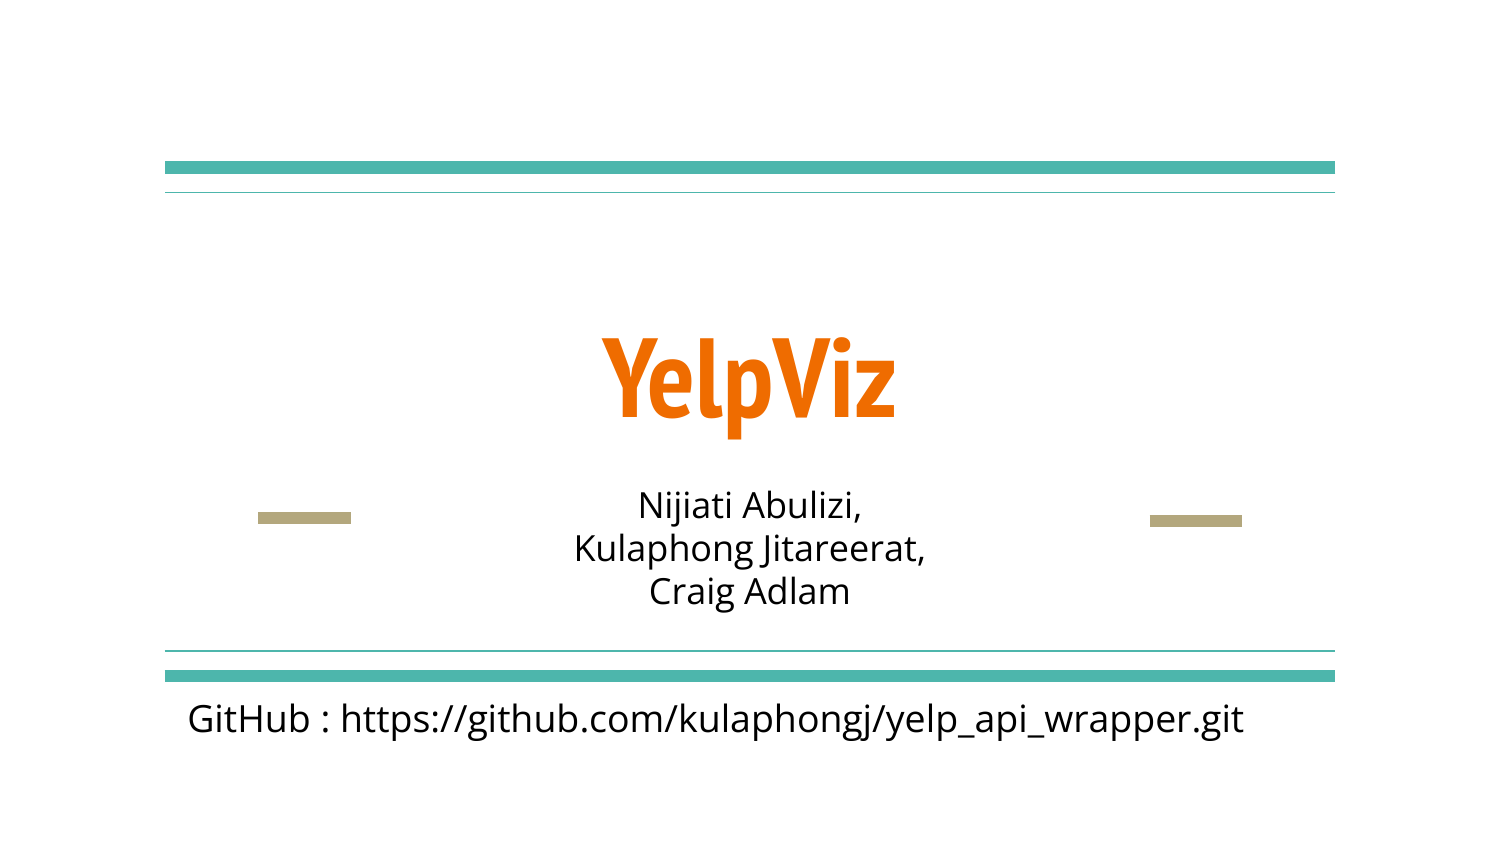

# YelpViz
Nijiati Abulizi,
Kulaphong Jitareerat,
Craig Adlam
GitHub : https://github.com/kulaphongj/yelp_api_wrapper.git